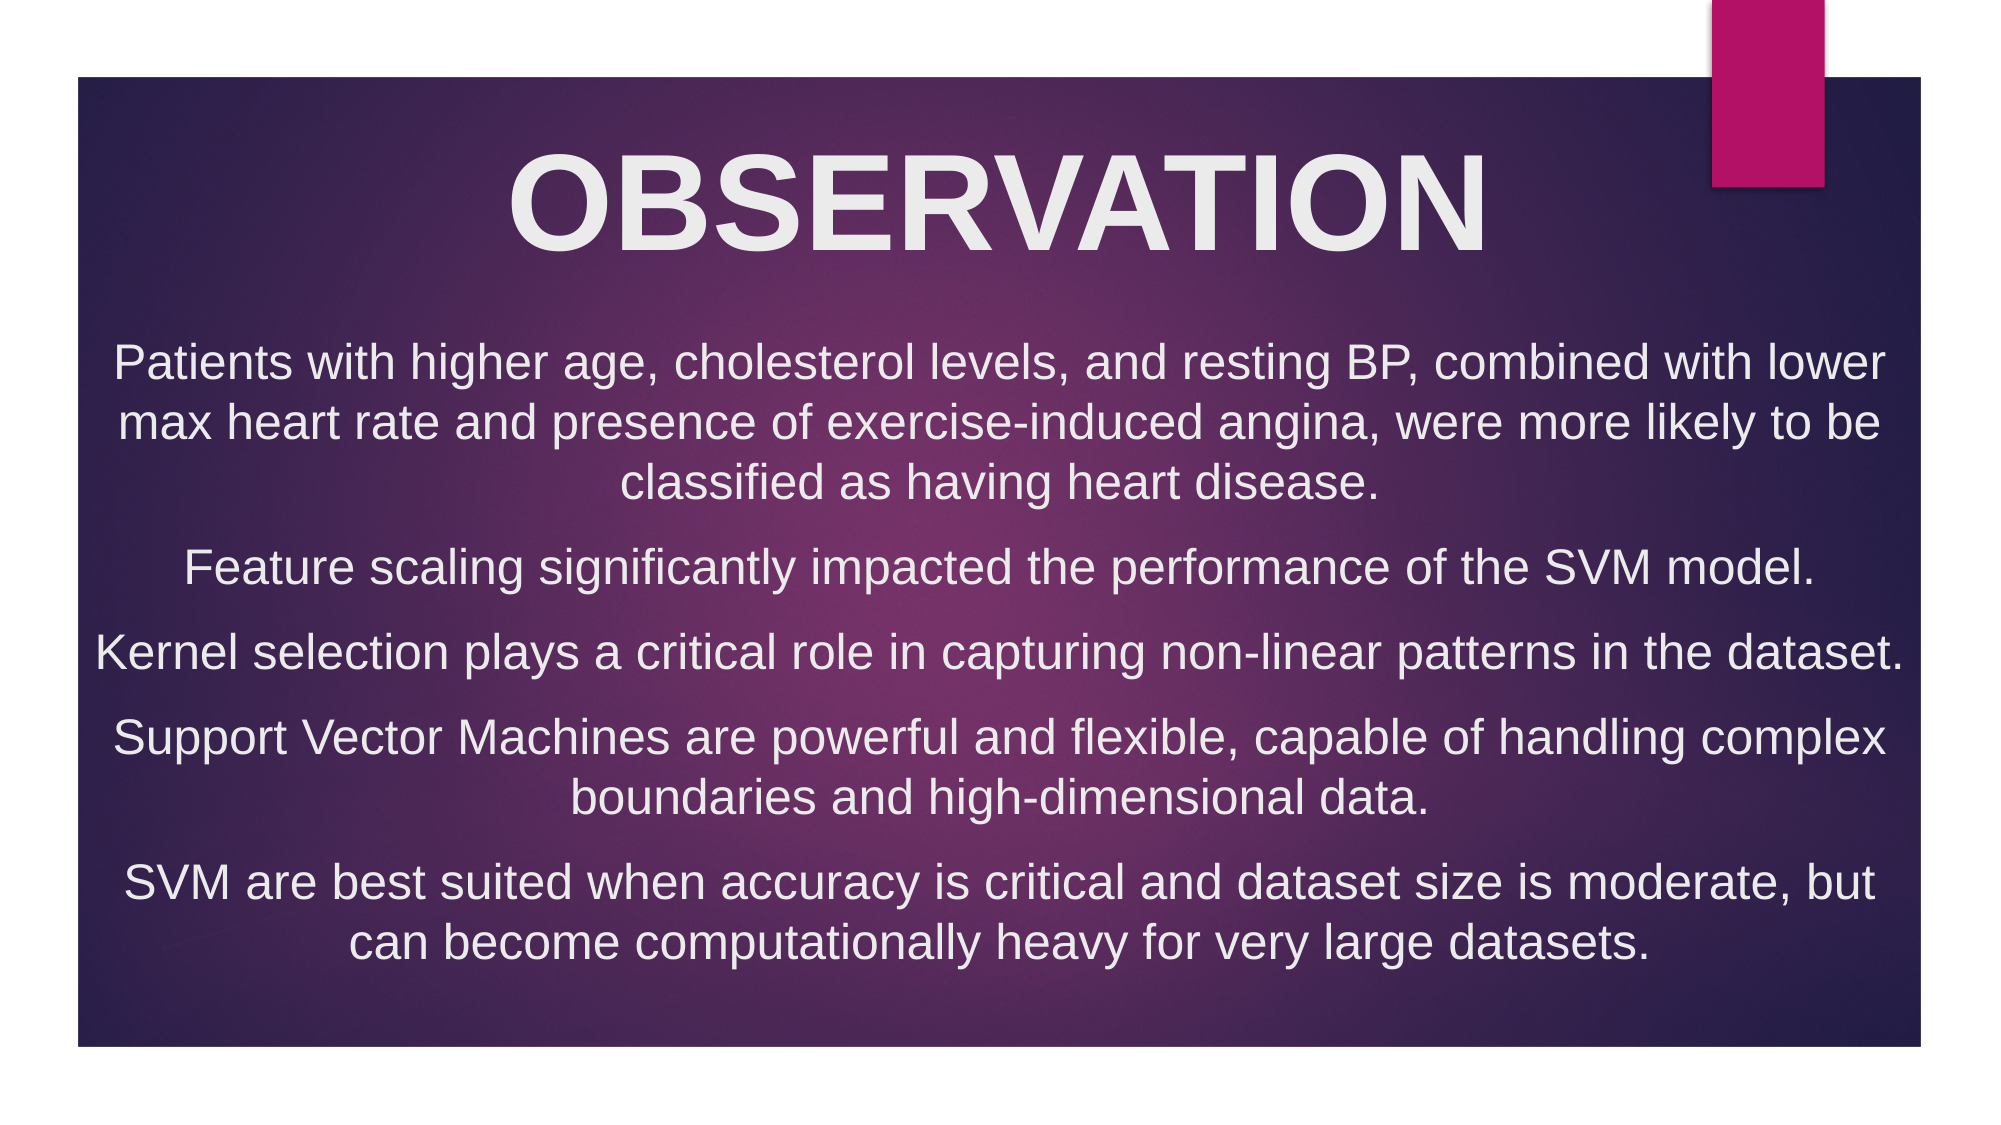

OBSERVATION
# Patients with higher age, cholesterol levels, and resting BP, combined with lower max heart rate and presence of exercise-induced angina, were more likely to be classified as having heart disease. Feature scaling significantly impacted the performance of the SVM model. Kernel selection plays a critical role in capturing non-linear patterns in the dataset. Support Vector Machines are powerful and flexible, capable of handling complex boundaries and high-dimensional data. SVM are best suited when accuracy is critical and dataset size is moderate, but can become computationally heavy for very large datasets.